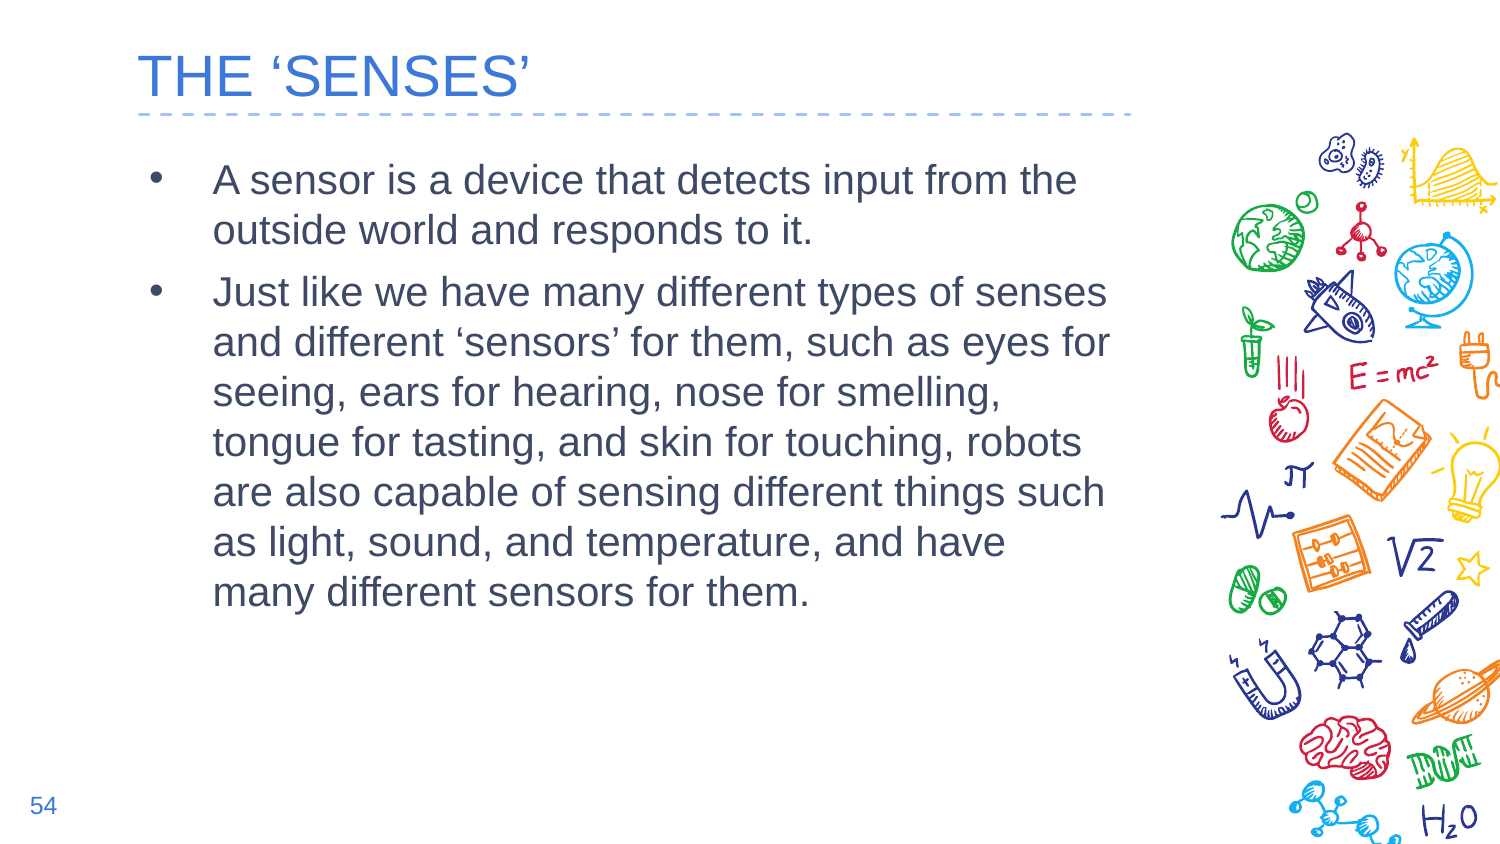

# THE ‘SENSES’
A sensor is a device that detects input from the outside world and responds to it.
Just like we have many different types of senses and different ‘sensors’ for them, such as eyes for seeing, ears for hearing, nose for smelling, tongue for tasting, and skin for touching, robots are also capable of sensing different things such as light, sound, and temperature, and have many different sensors for them.
54